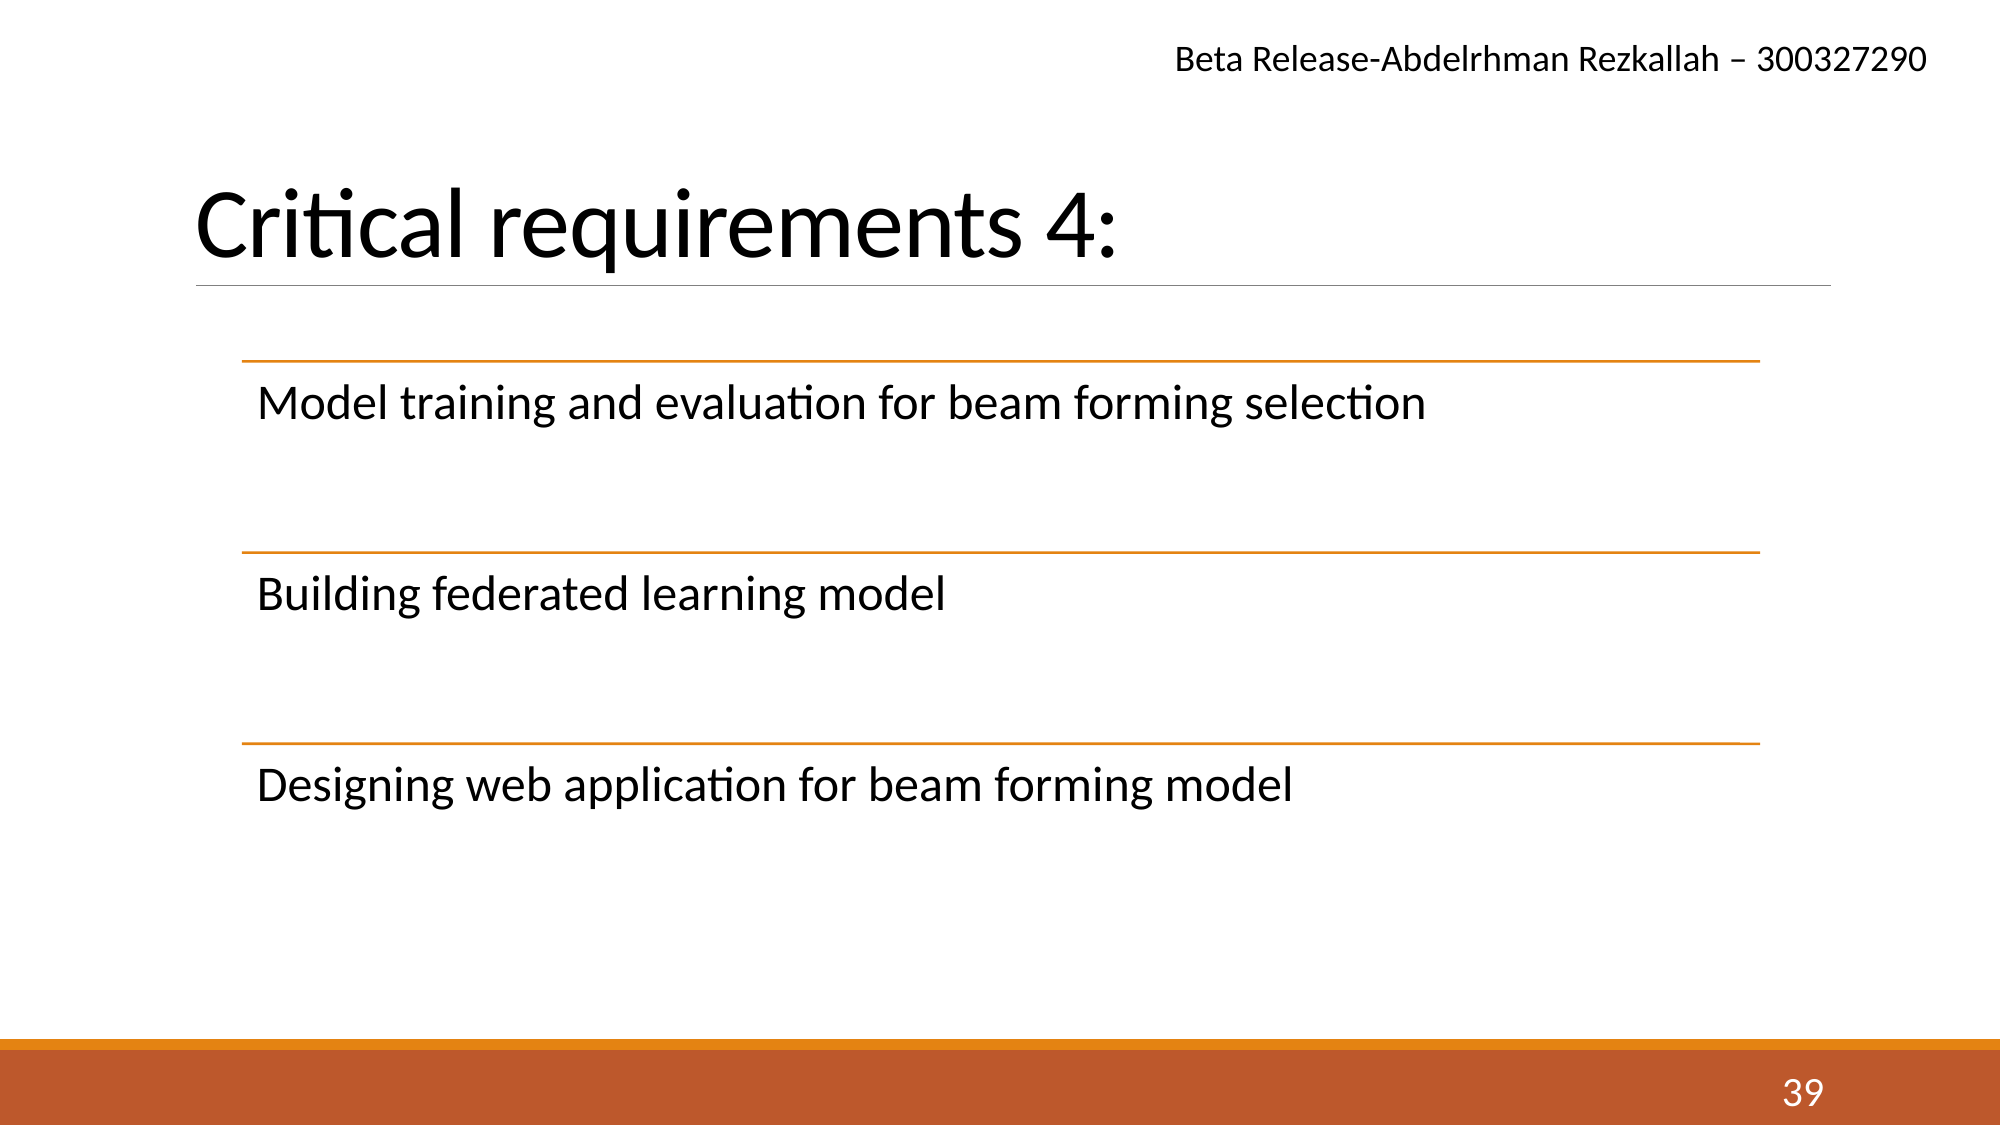

Beta Release-Abdelrhman Rezkallah – 300327290

# Critical requirements 4:
Model training and evaluation for beam forming selection
Building federated learning model
Designing web application for beam forming model
39